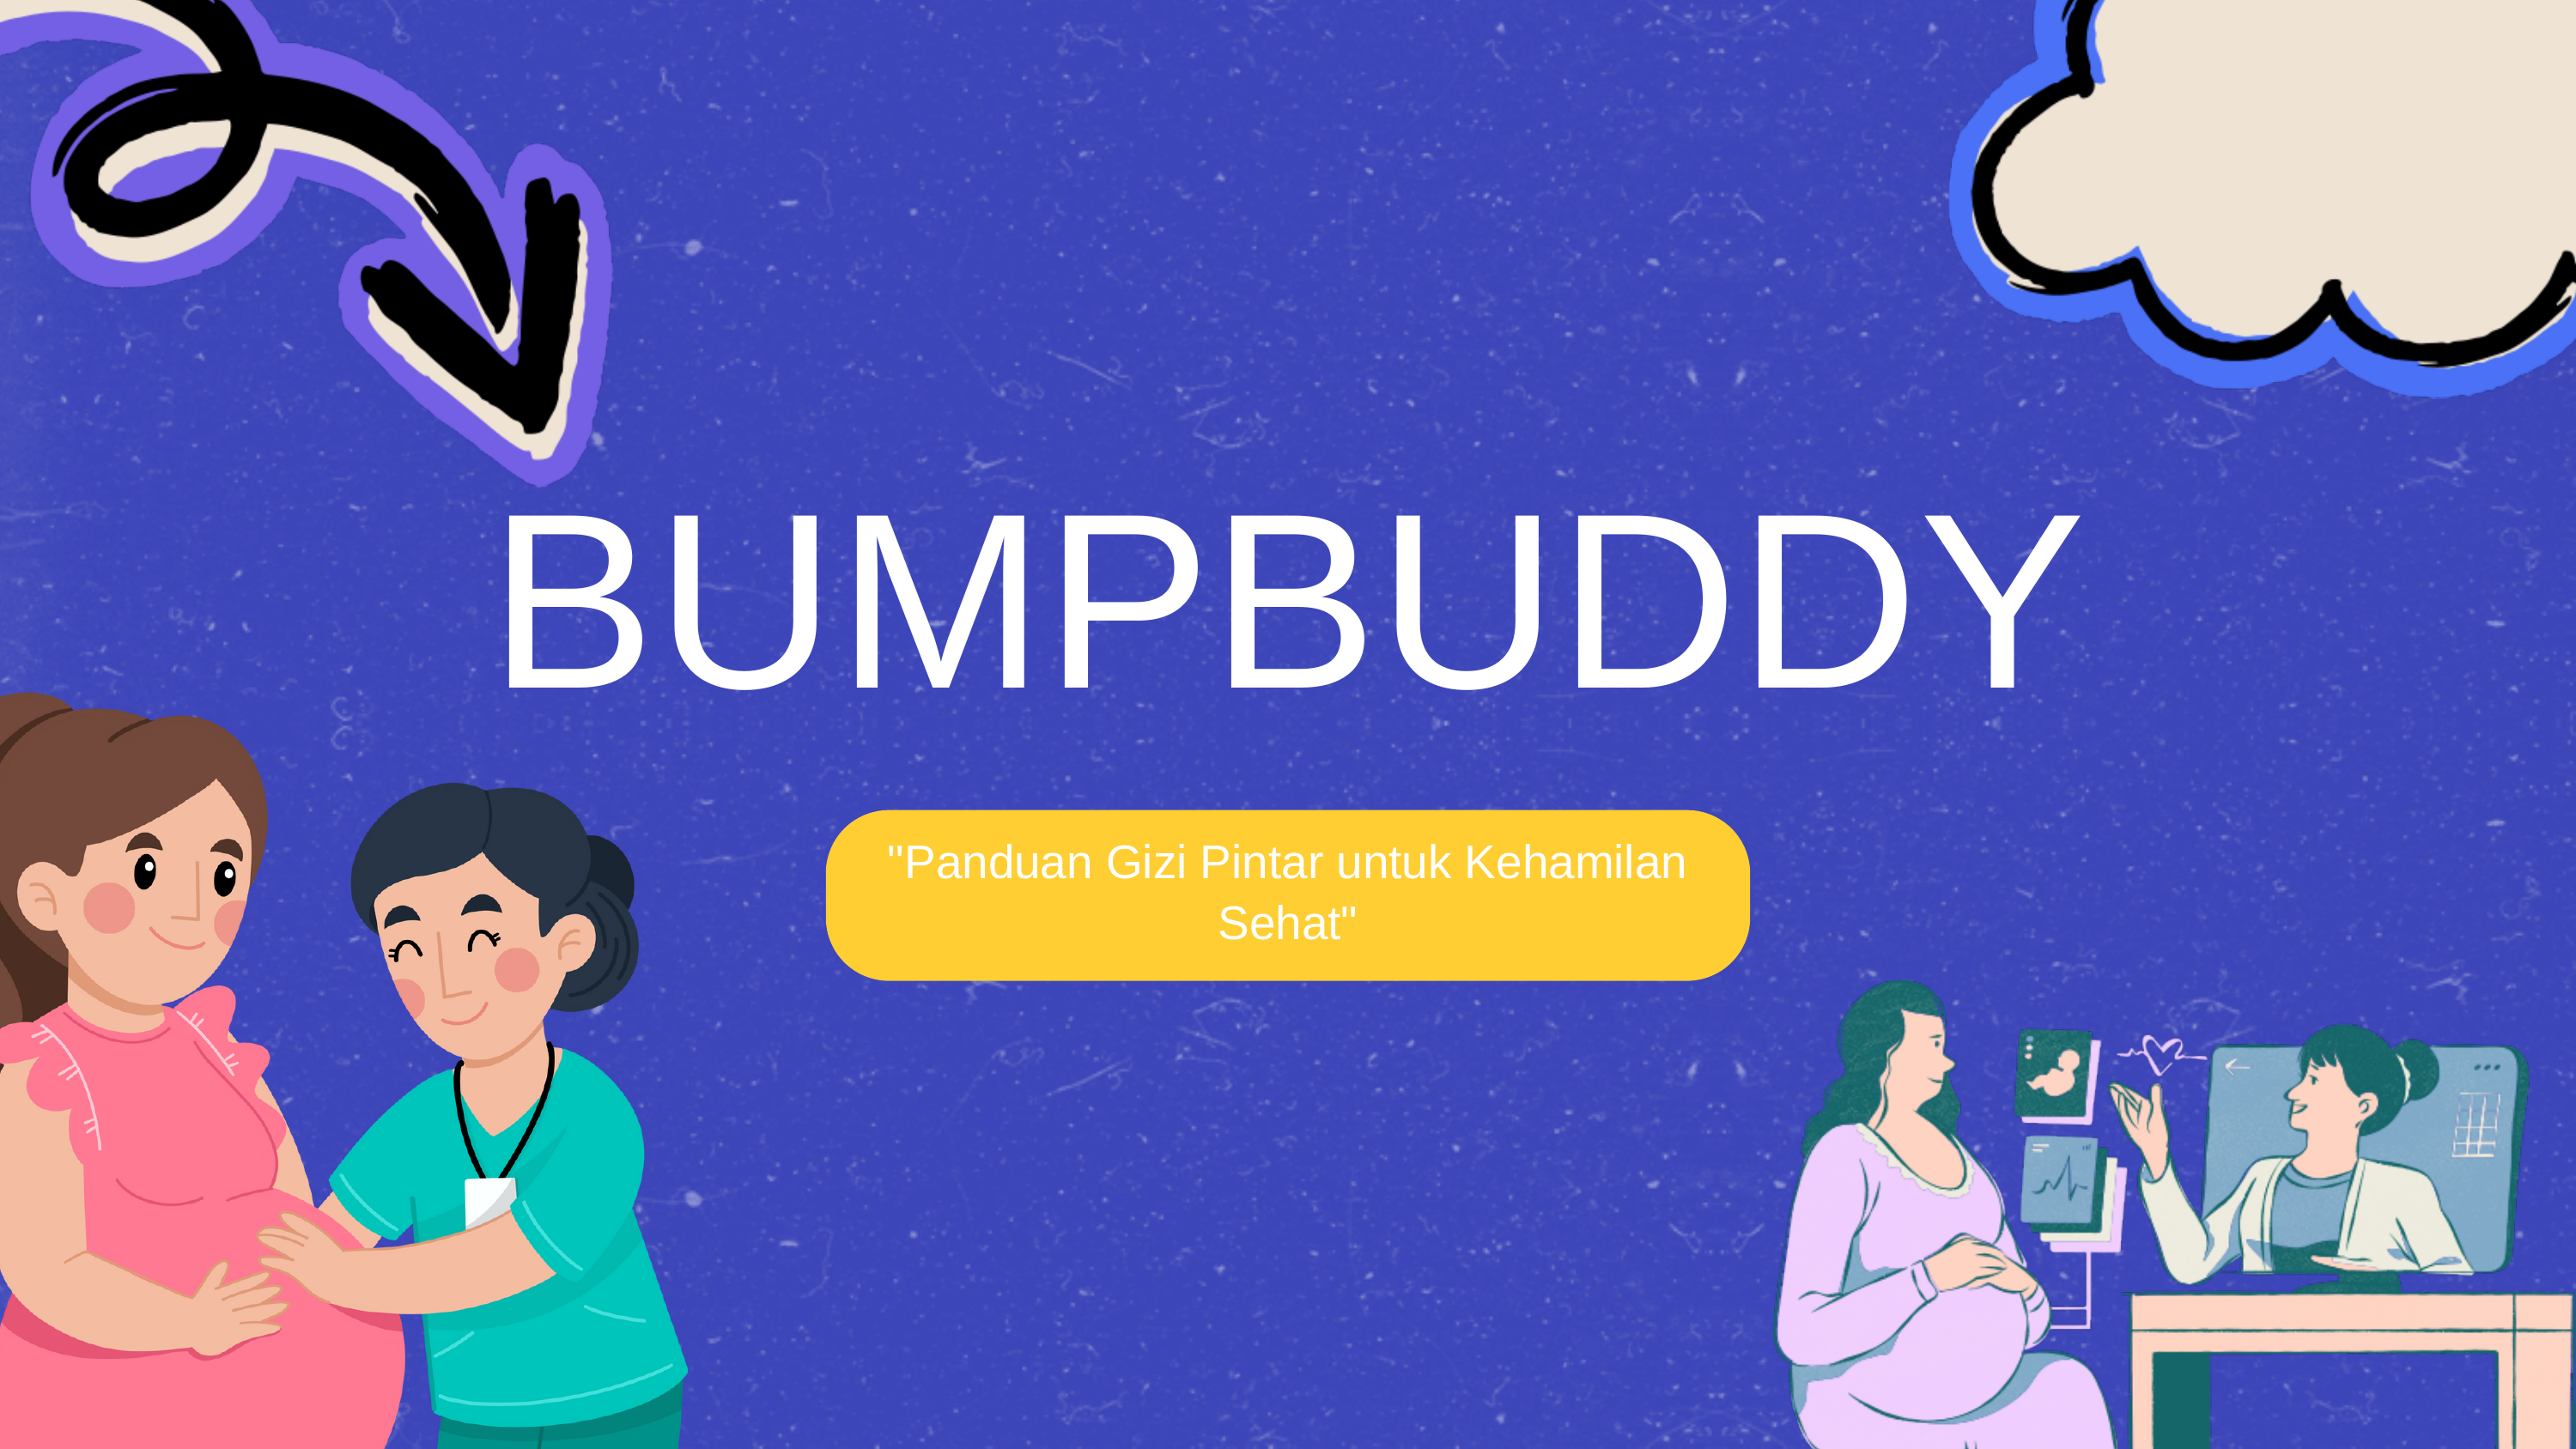

BUMPBUDDY

"Panduan Gizi Pintar untuk Kehamilan Sehat"